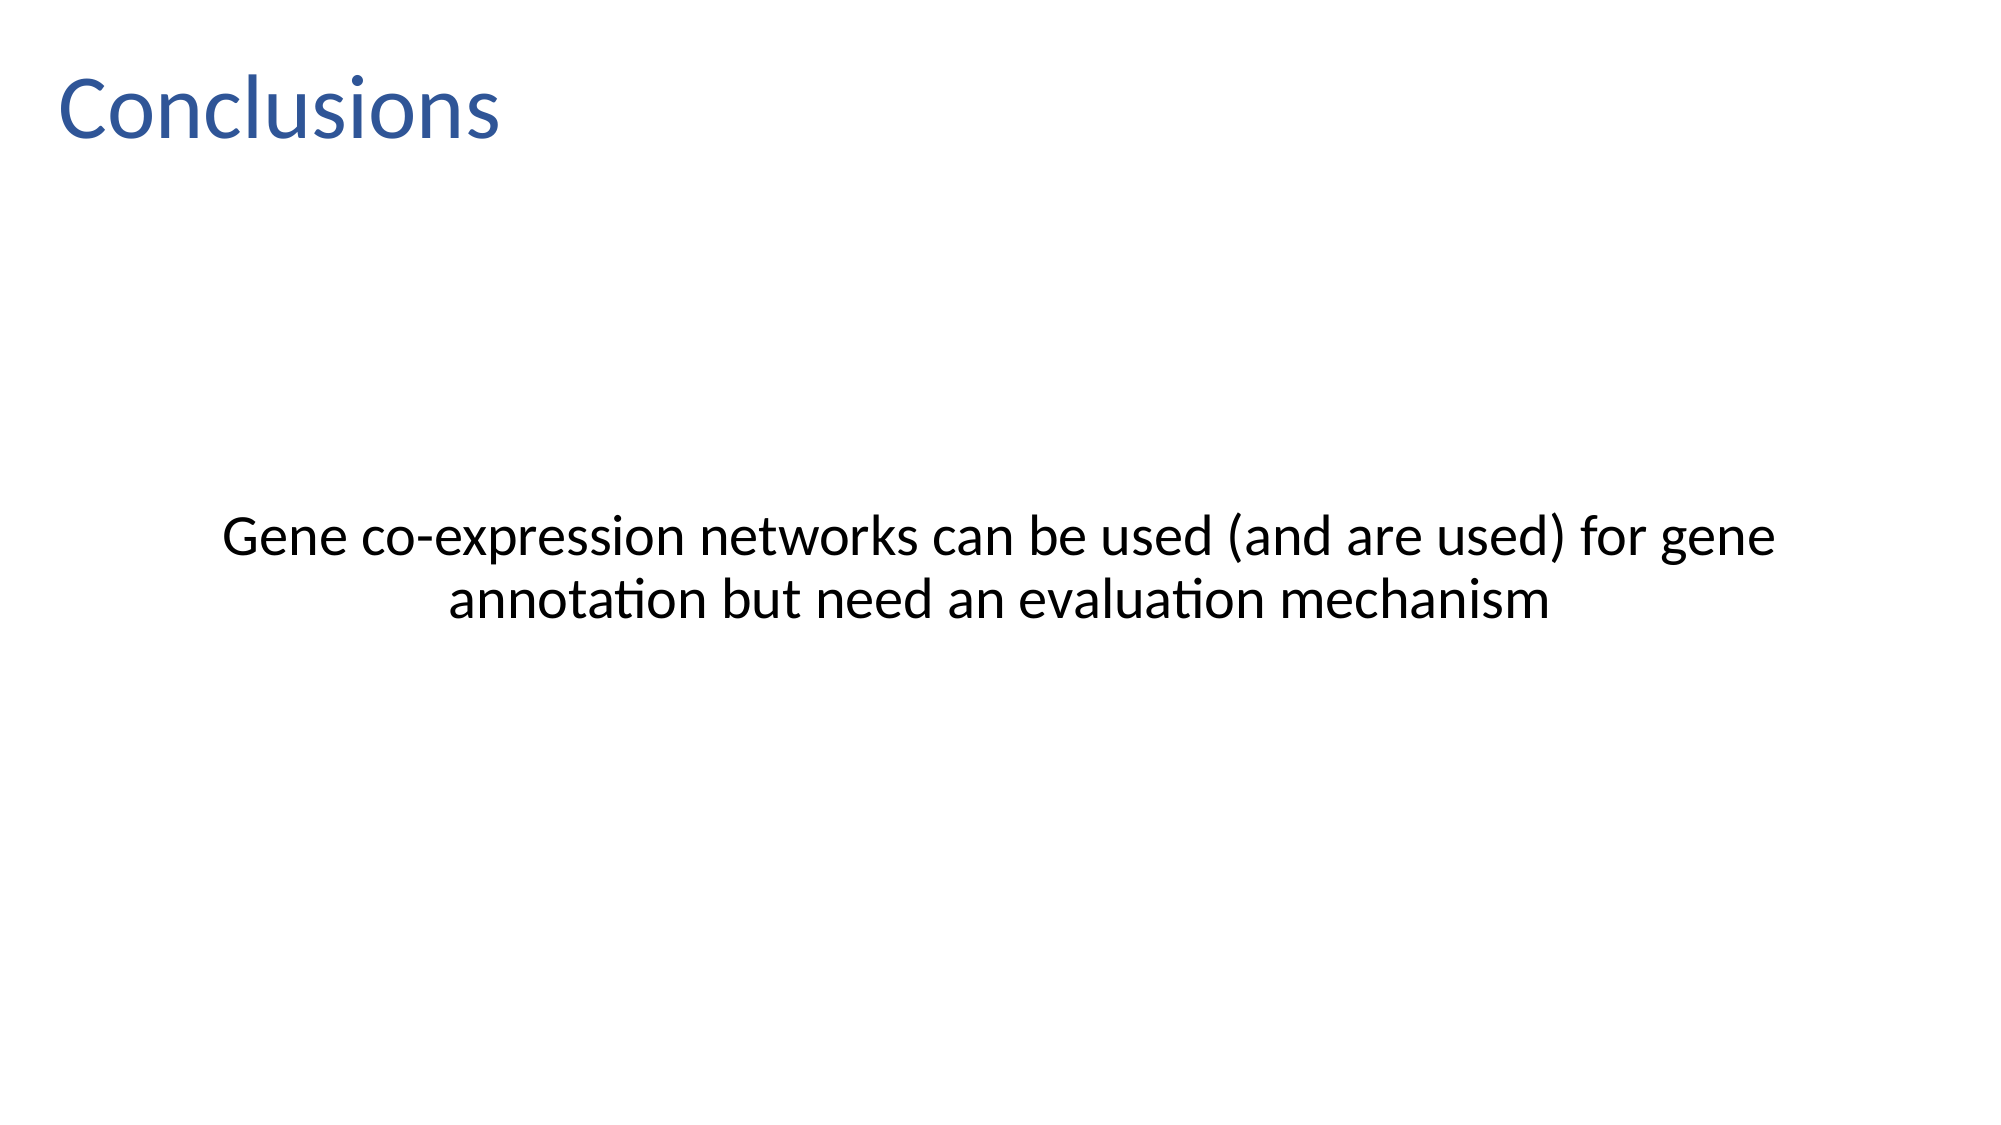

Conclusions
Gene co-expression networks can be used (and are used) for gene annotation but need an evaluation mechanism